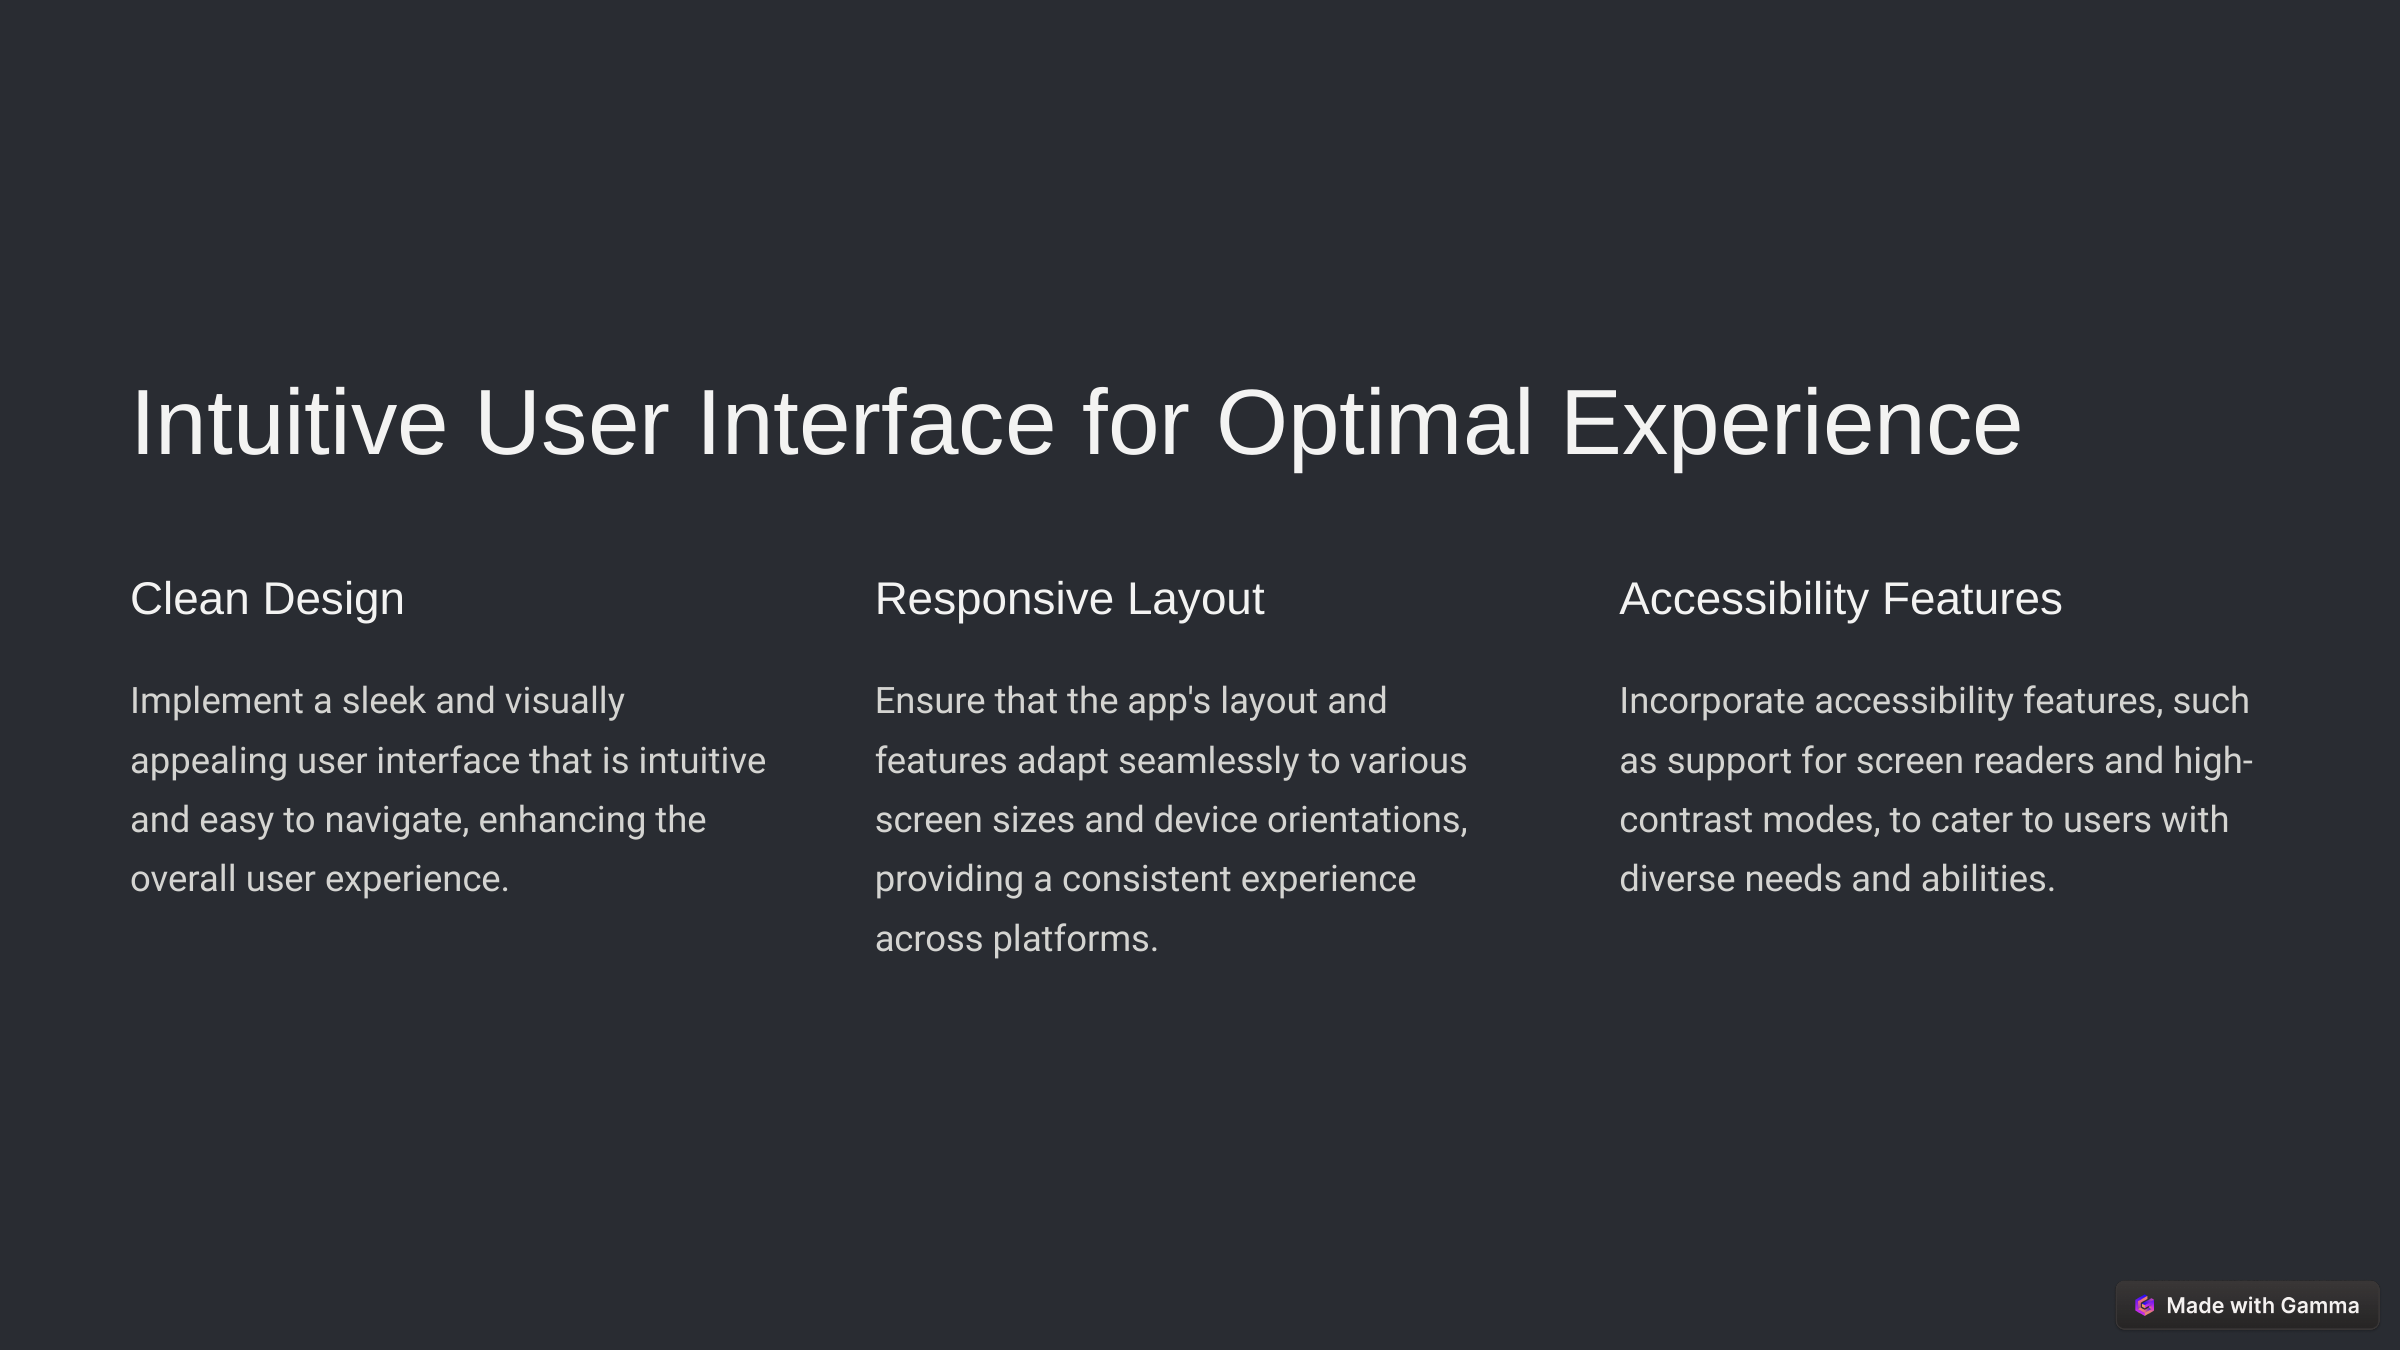

Intuitive User Interface for Optimal Experience
Clean Design
Responsive Layout
Accessibility Features
Implement a sleek and visually appealing user interface that is intuitive and easy to navigate, enhancing the overall user experience.
Ensure that the app's layout and features adapt seamlessly to various screen sizes and device orientations, providing a consistent experience across platforms.
Incorporate accessibility features, such as support for screen readers and high-contrast modes, to cater to users with diverse needs and abilities.